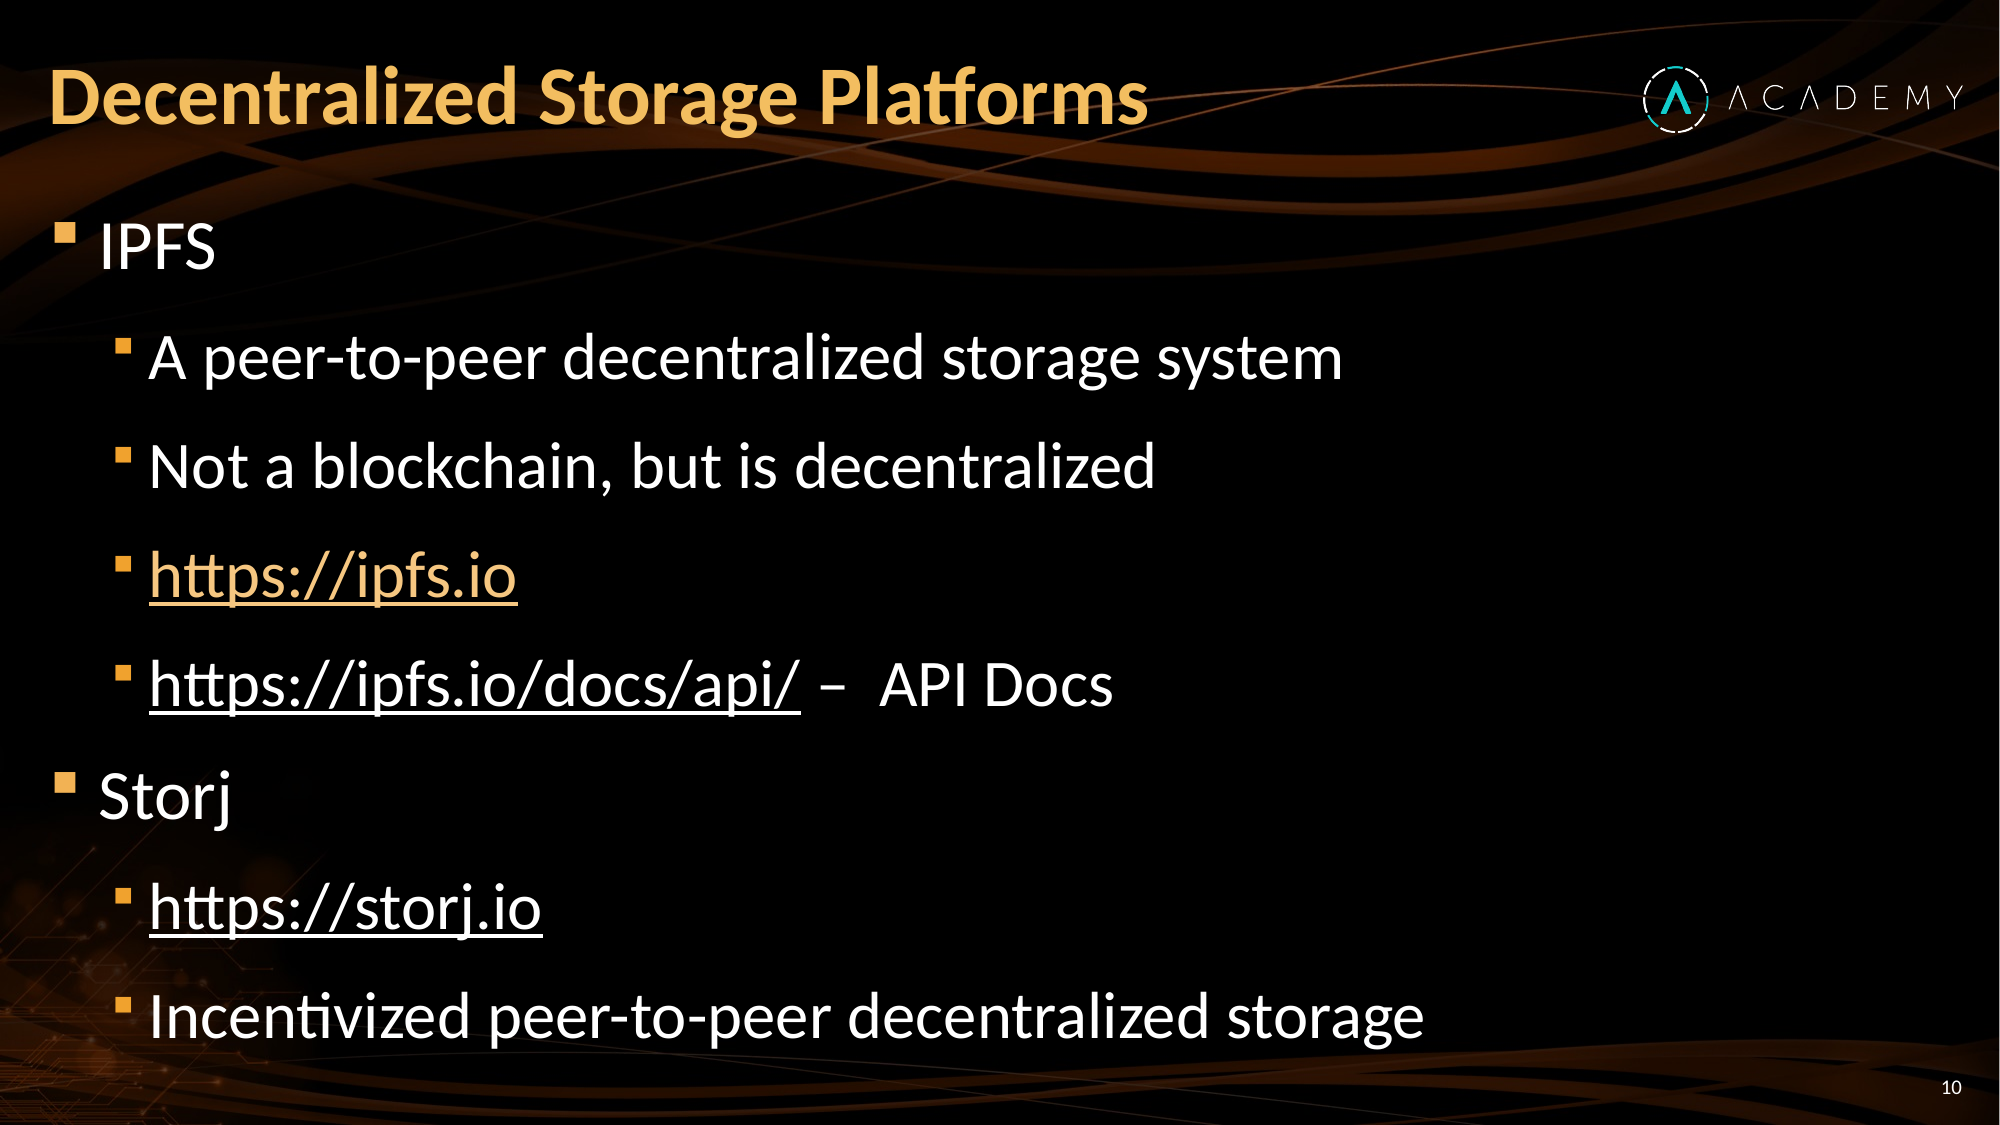

# Decentralized Storage Platforms
IPFS
A peer-to-peer decentralized storage system
Not a blockchain, but is decentralized
https://ipfs.io
https://ipfs.io/docs/api/ –  API Docs
Storj
https://storj.io
Incentivized peer-to-peer decentralized storage
10